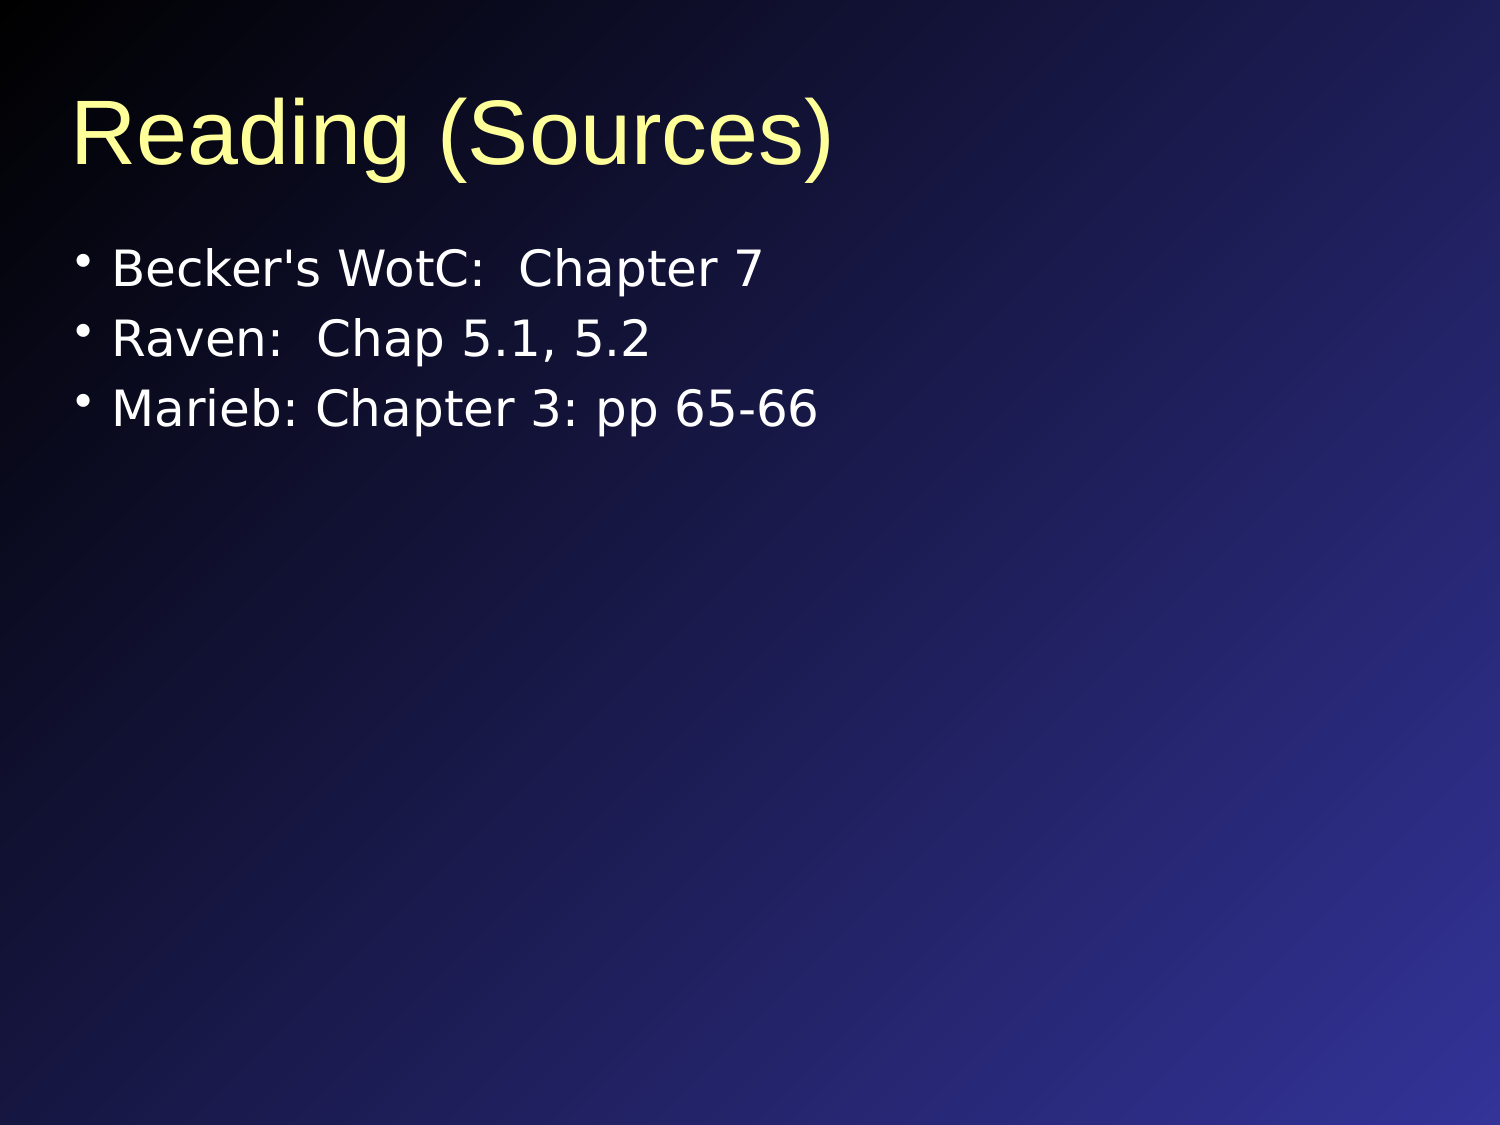

# Reading (Sources)
Becker's WotC:  Chapter 7
Raven:  Chap 5.1, 5.2
Marieb: Chapter 3: pp 65-66